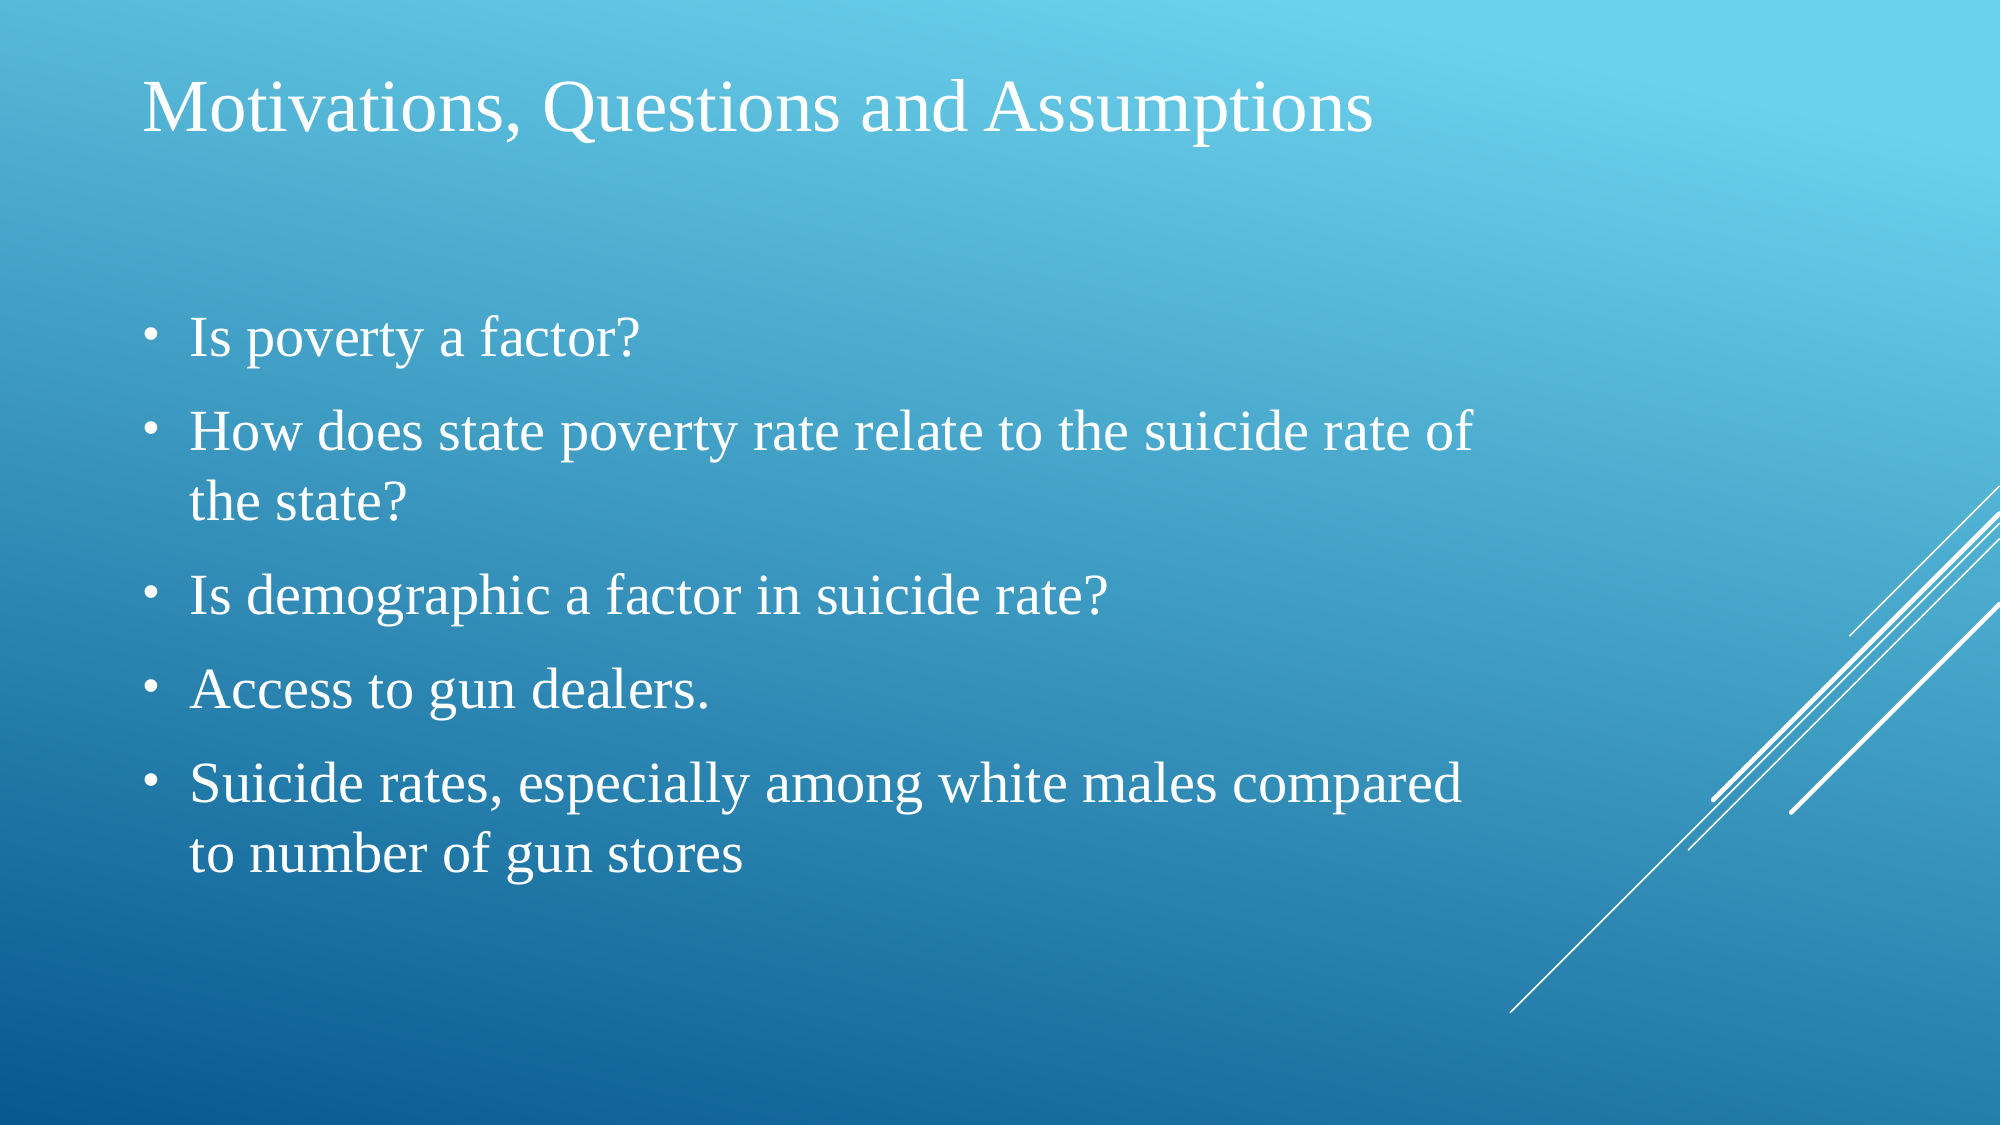

# Motivations, Questions and Assumptions
Is poverty a factor?
How does state poverty rate relate to the suicide rate of the state?
Is demographic a factor in suicide rate?
Access to gun dealers.
Suicide rates, especially among white males compared to number of gun stores